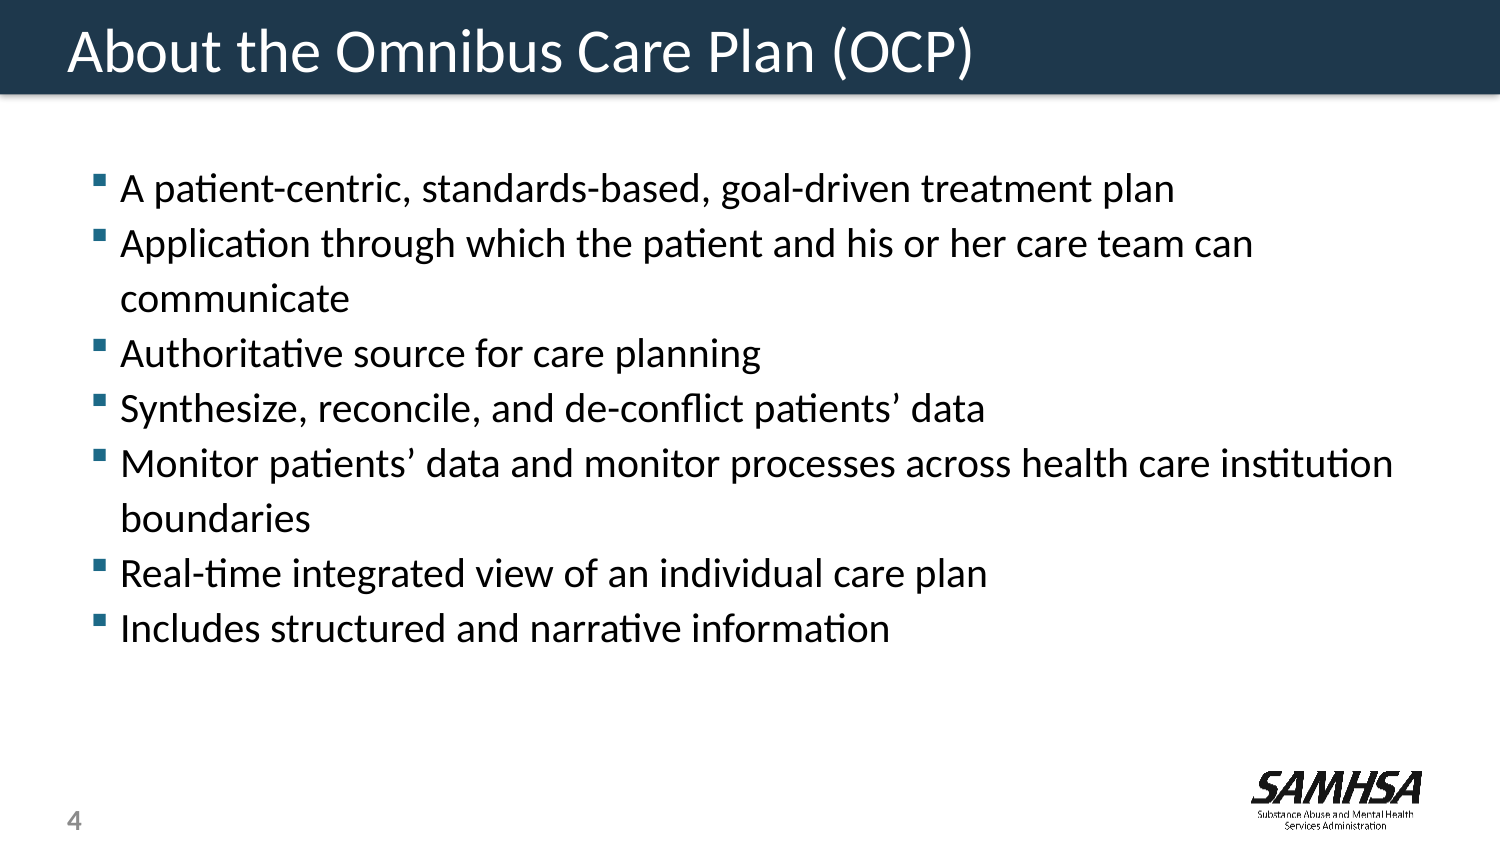

# About the Omnibus Care Plan (OCP)
A patient-centric, standards-based, goal-driven treatment plan
Application through which the patient and his or her care team can communicate
Authoritative source for care planning
Synthesize, reconcile, and de-conflict patients’ data
Monitor patients’ data and monitor processes across health care institution boundaries
Real-time integrated view of an individual care plan
Includes structured and narrative information

4